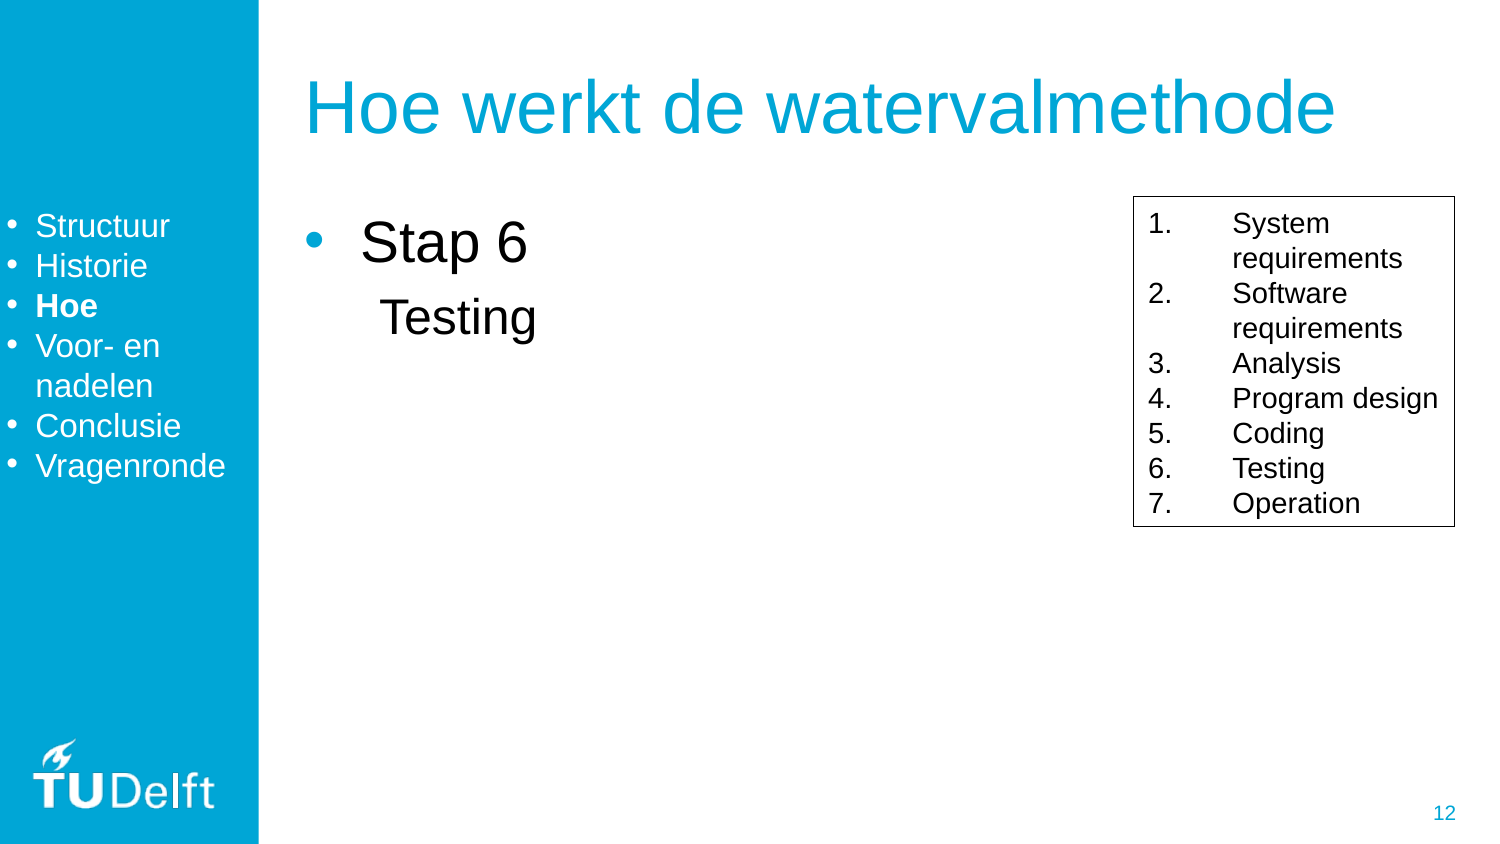

# Hoe werkt de watervalmethode
Stap 6
Testing
System requirements
Software requirements
Analysis
Program design
Coding
Testing
Operation